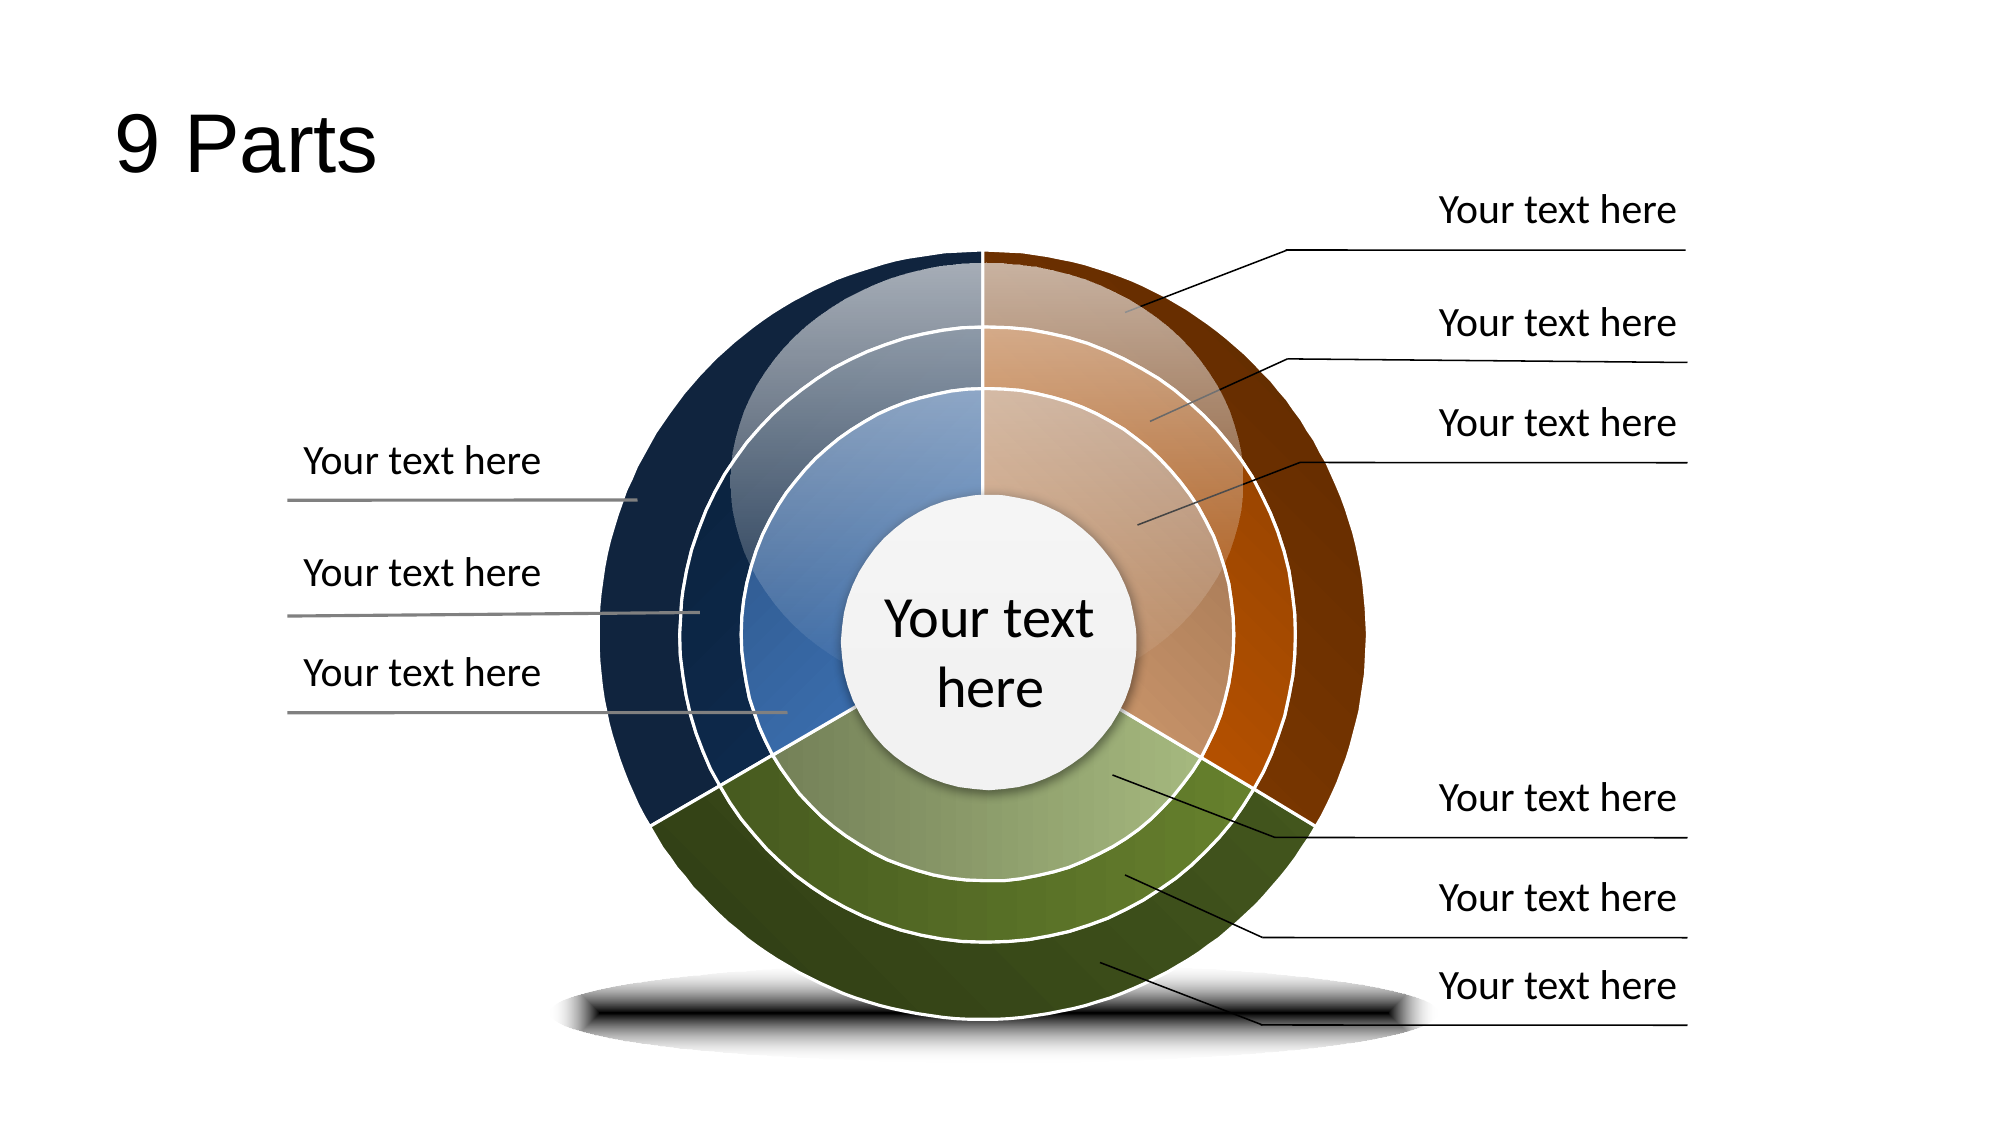

# 9 Parts
Your text here
Your text here
Your text here

Your text here
Your text here
Your text here
Your text here
Your text here
Your text here
Your text here